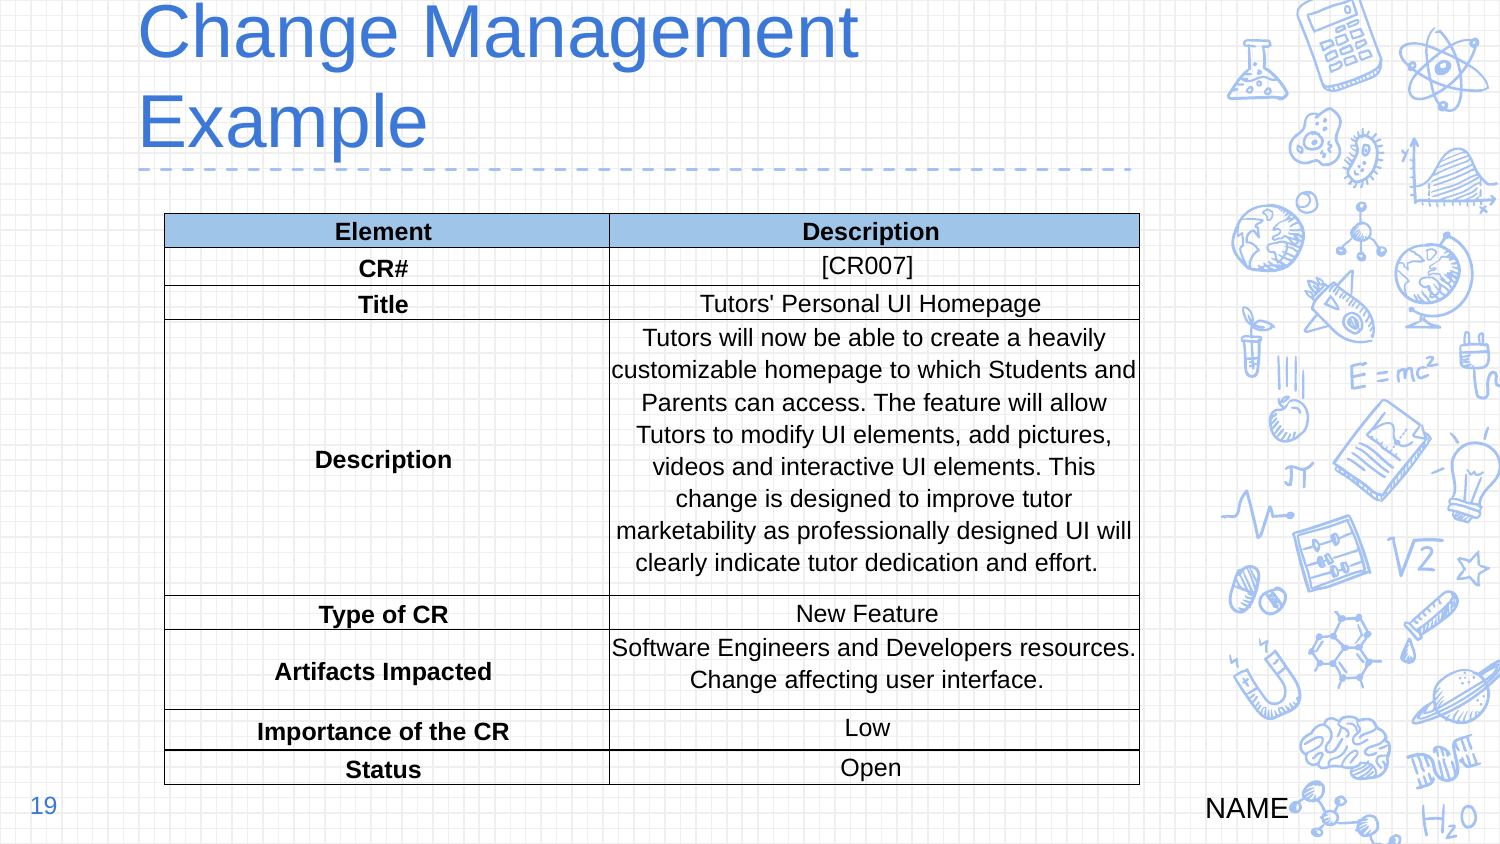

# Change Management Example
| Element | Description |
| --- | --- |
| CR# | [CR007] |
| Title | Tutors' Personal UI Homepage |
| Description | Tutors will now be able to create a heavily customizable homepage to which Students and Parents can access. The feature will allow Tutors to modify UI elements, add pictures, videos and interactive UI elements. This change is designed to improve tutor marketability as professionally designed UI will clearly indicate tutor dedication and effort. |
| Type of CR | New Feature |
| Artifacts Impacted | Software Engineers and Developers resources. Change affecting user interface. |
| Importance of the CR | Low |
| Status | Open |
NAME
19